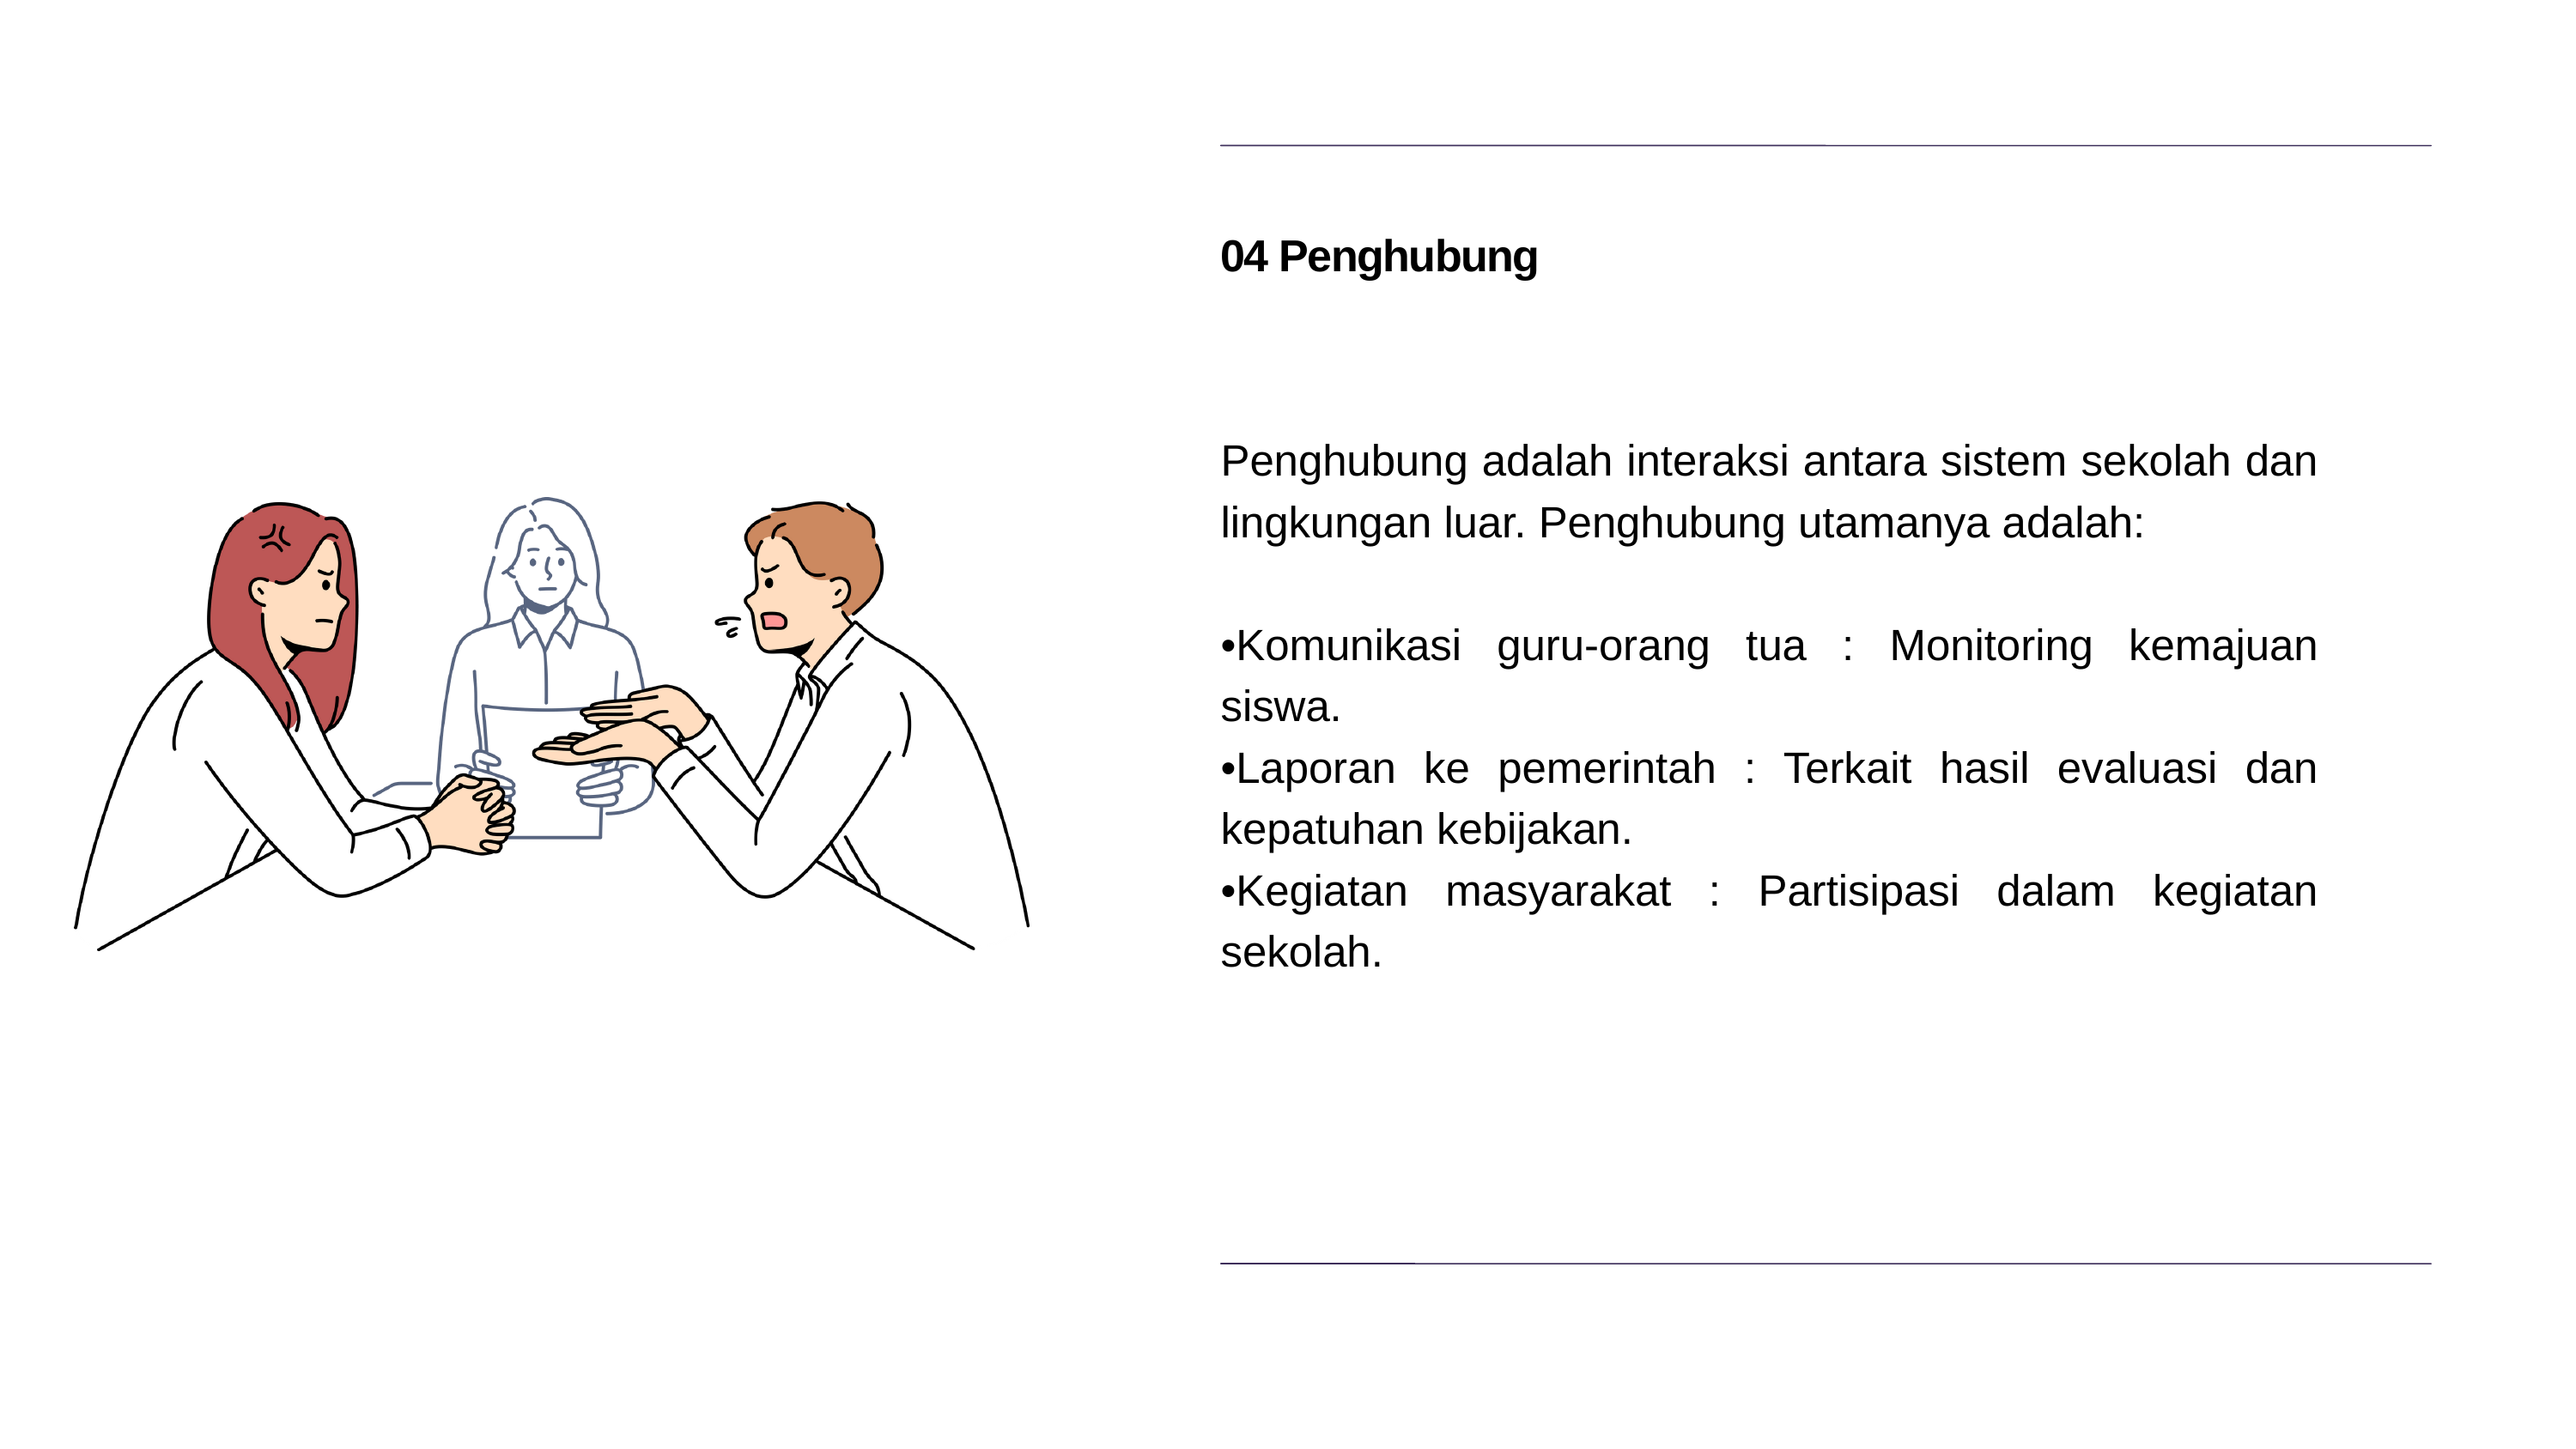

04 Penghubung

Penghubung adalah interaksi antara sistem sekolah dan lingkungan luar. Penghubung utamanya adalah:

•Komunikasi guru-orang tua : Monitoring kemajuan siswa.
•Laporan ke pemerintah : Terkait hasil evaluasi dan kepatuhan kebijakan.
•Kegiatan masyarakat : Partisipasi dalam kegiatan sekolah.